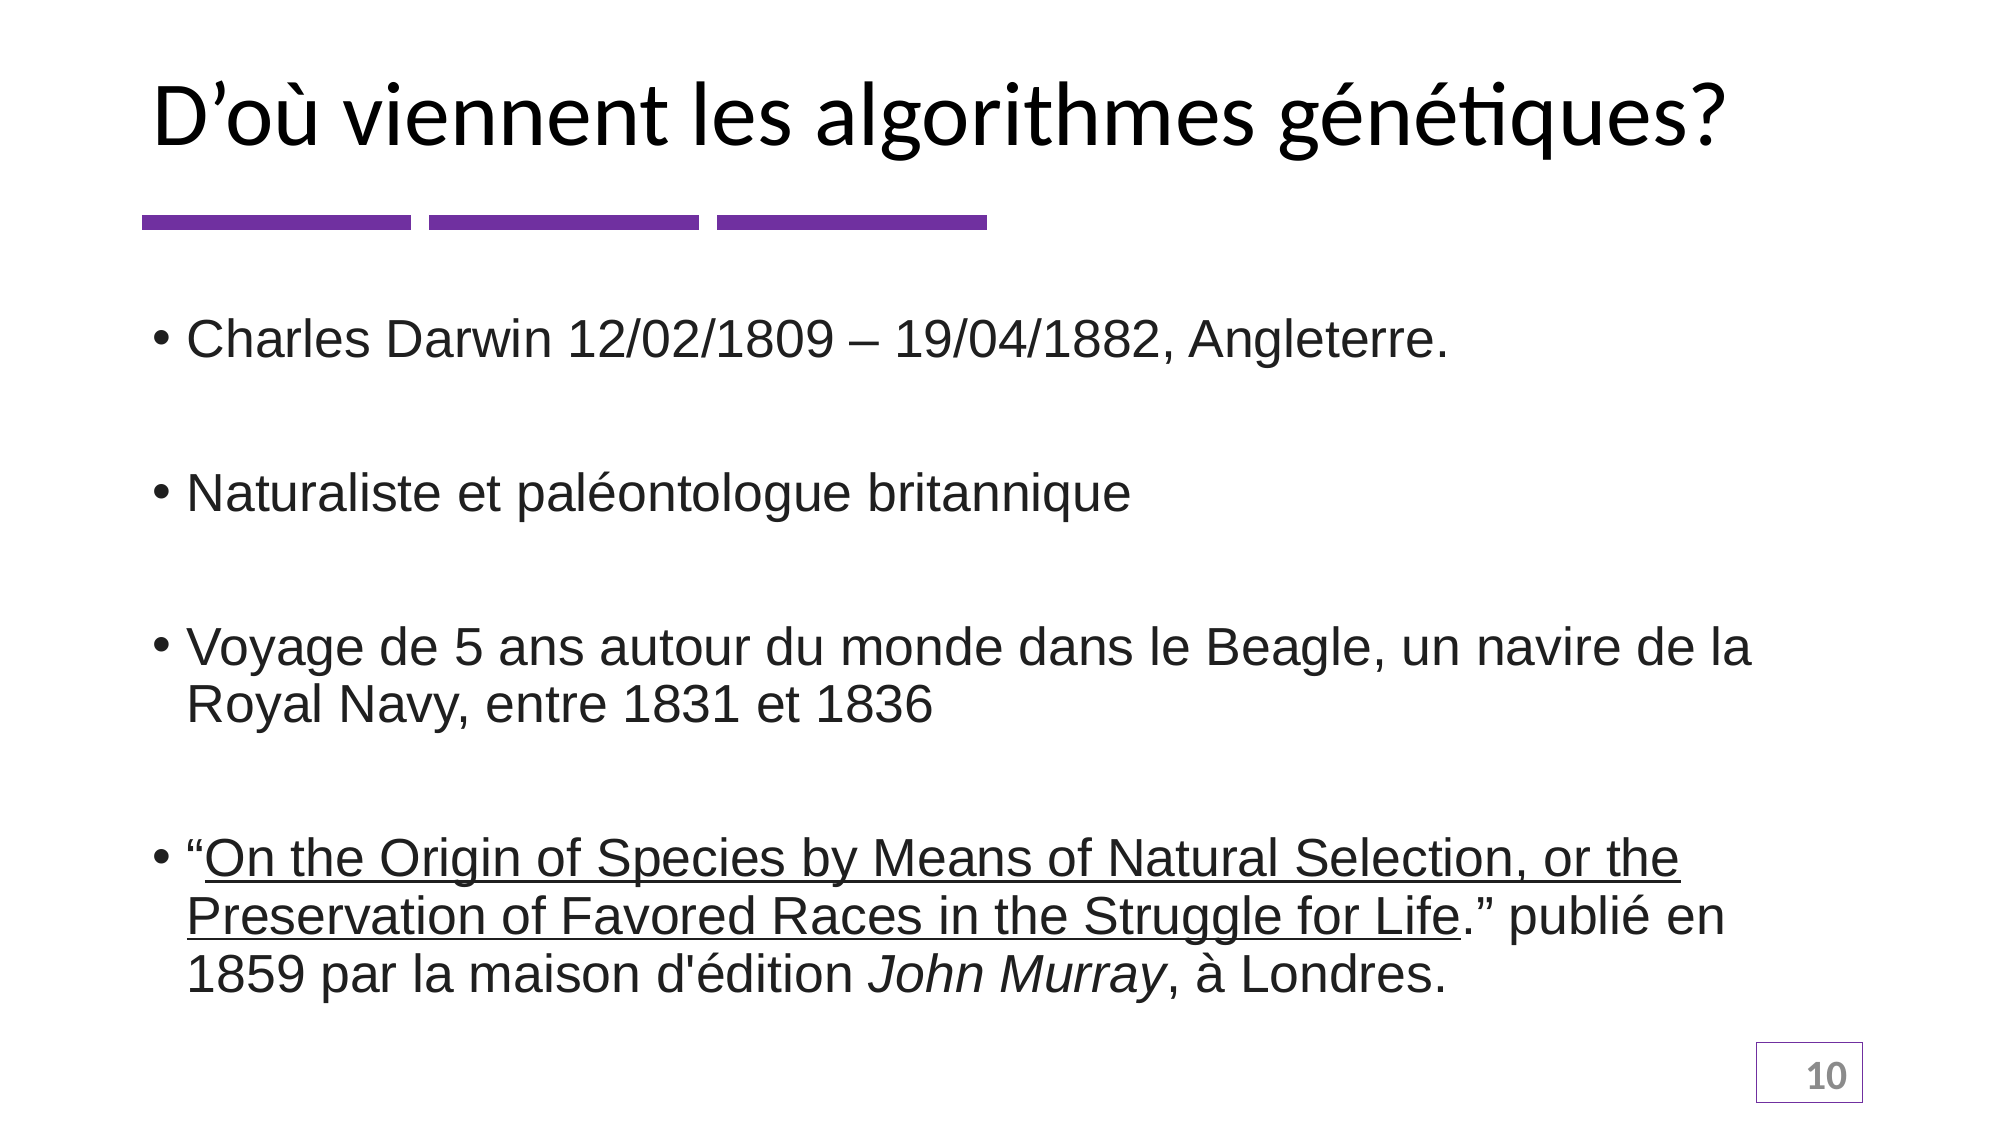

# D’où viennent les algorithmes génétiques?
Charles Darwin 12/02/1809 – 19/04/1882, Angleterre.

Naturaliste et paléontologue britannique

Voyage de 5 ans autour du monde dans le Beagle, un navire de la Royal Navy, entre 1831 et 1836

“On the Origin of Species by Means of Natural Selection, or the Preservation of Favored Races in the Struggle for Life.” publié en 1859 par la maison d'édition John Murray, à Londres.
10